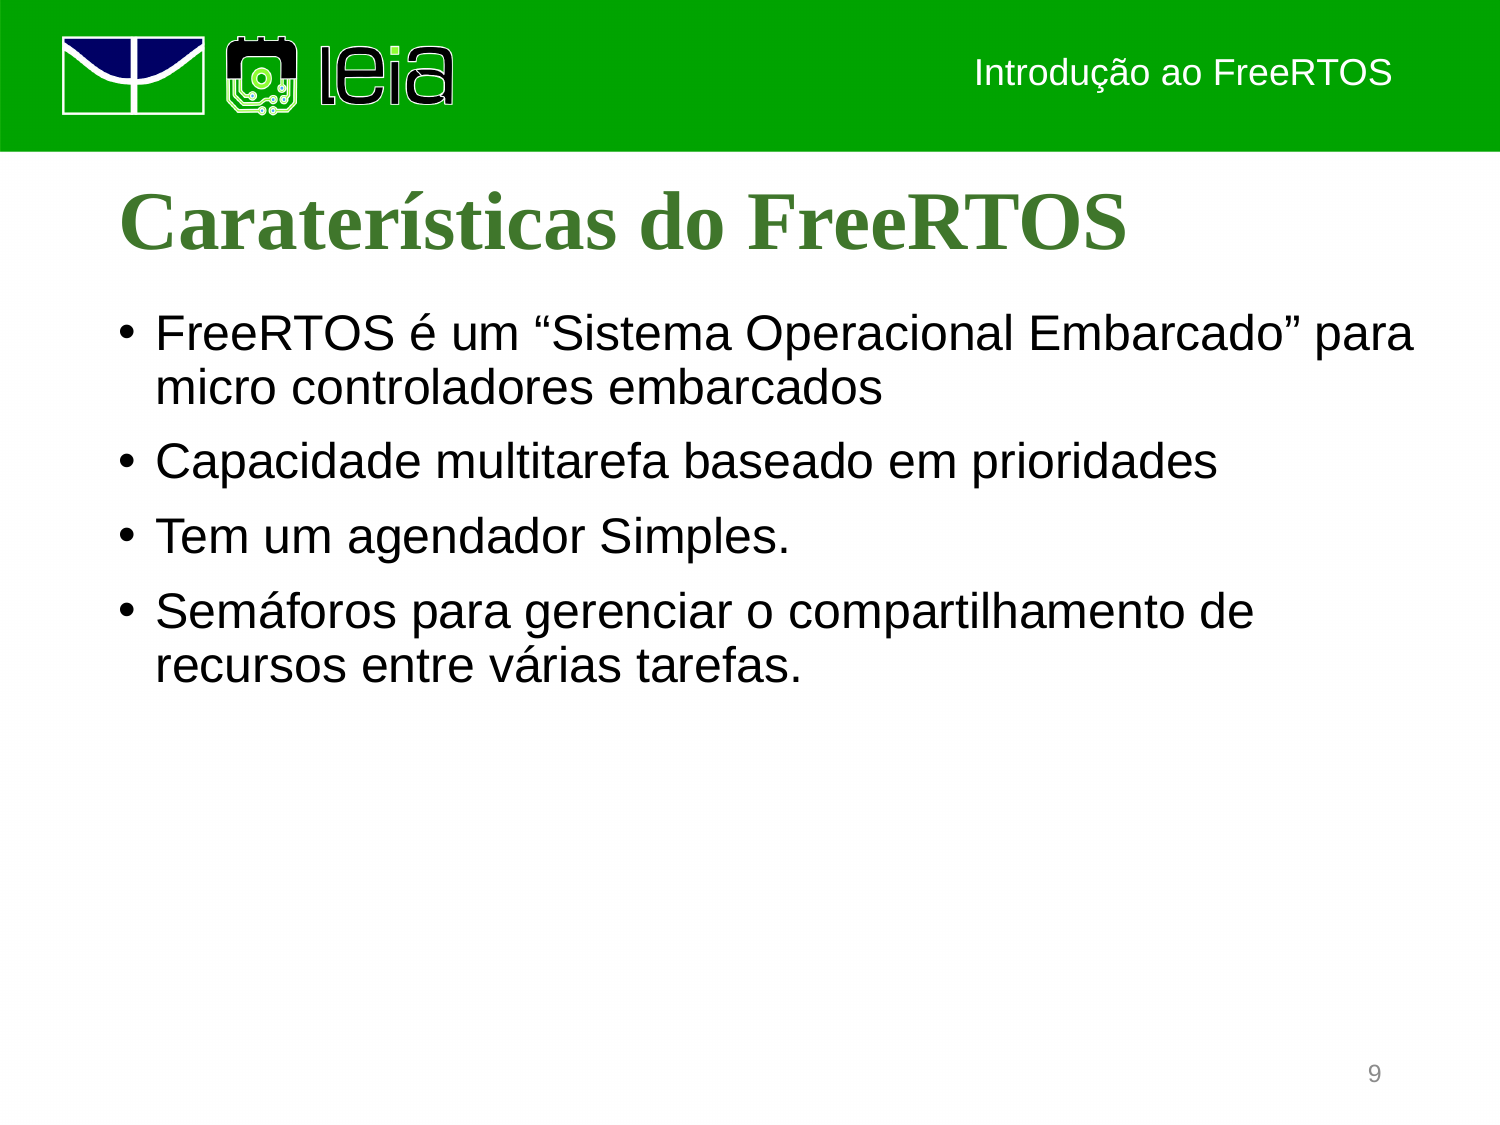

Introdução ao FreeRTOS
# Caraterísticas do FreeRTOS
FreeRTOS é um “Sistema Operacional Embarcado” para micro controladores embarcados
Capacidade multitarefa baseado em prioridades
Tem um agendador Simples.
Semáforos para gerenciar o compartilhamento de recursos entre várias tarefas.

9